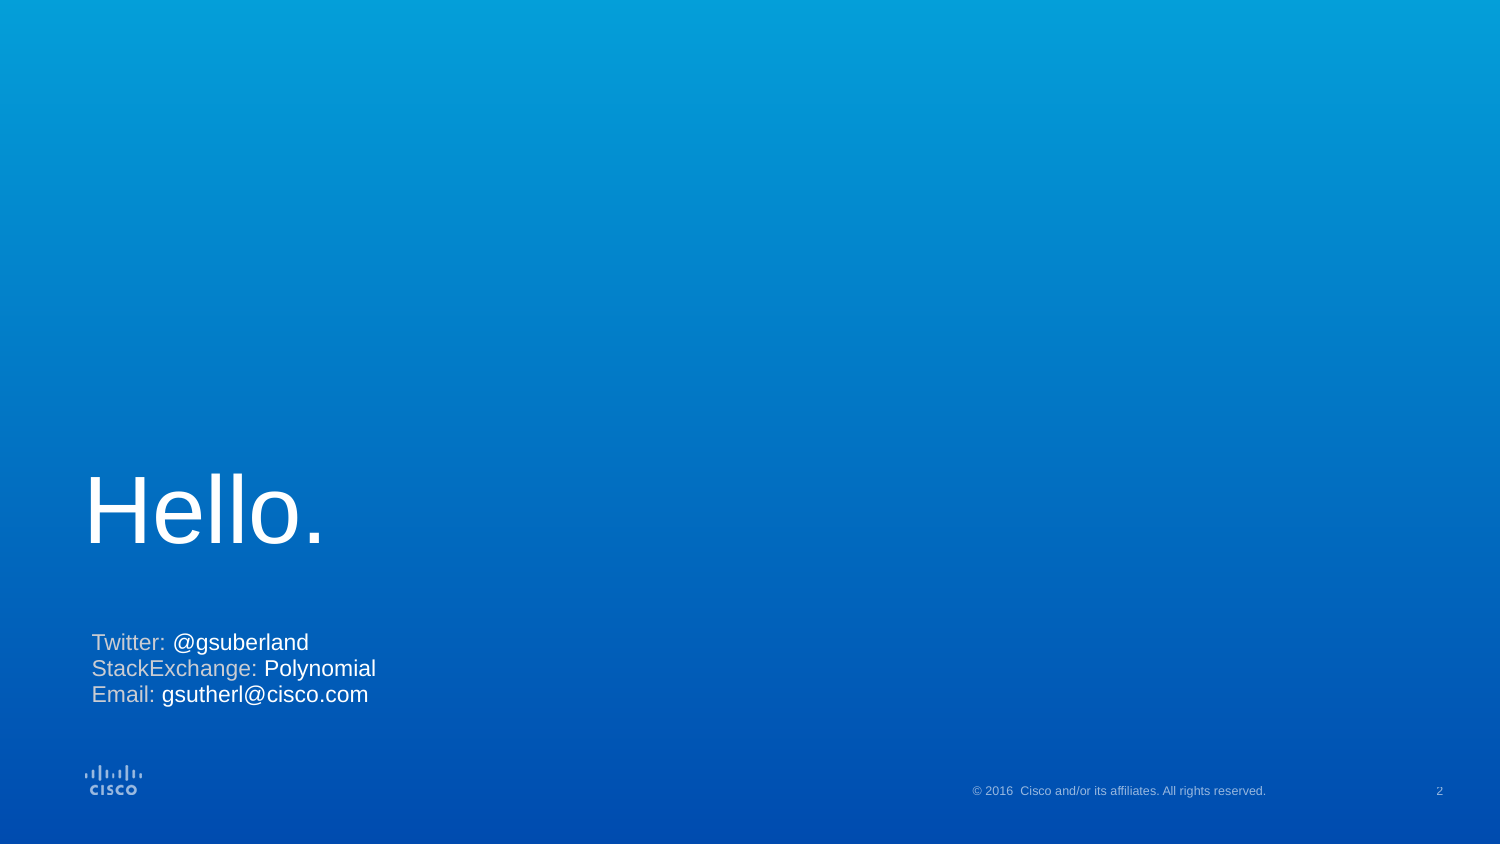

# Hello.
Twitter: @gsuberland
StackExchange: Polynomial
Email: gsutherl@cisco.com